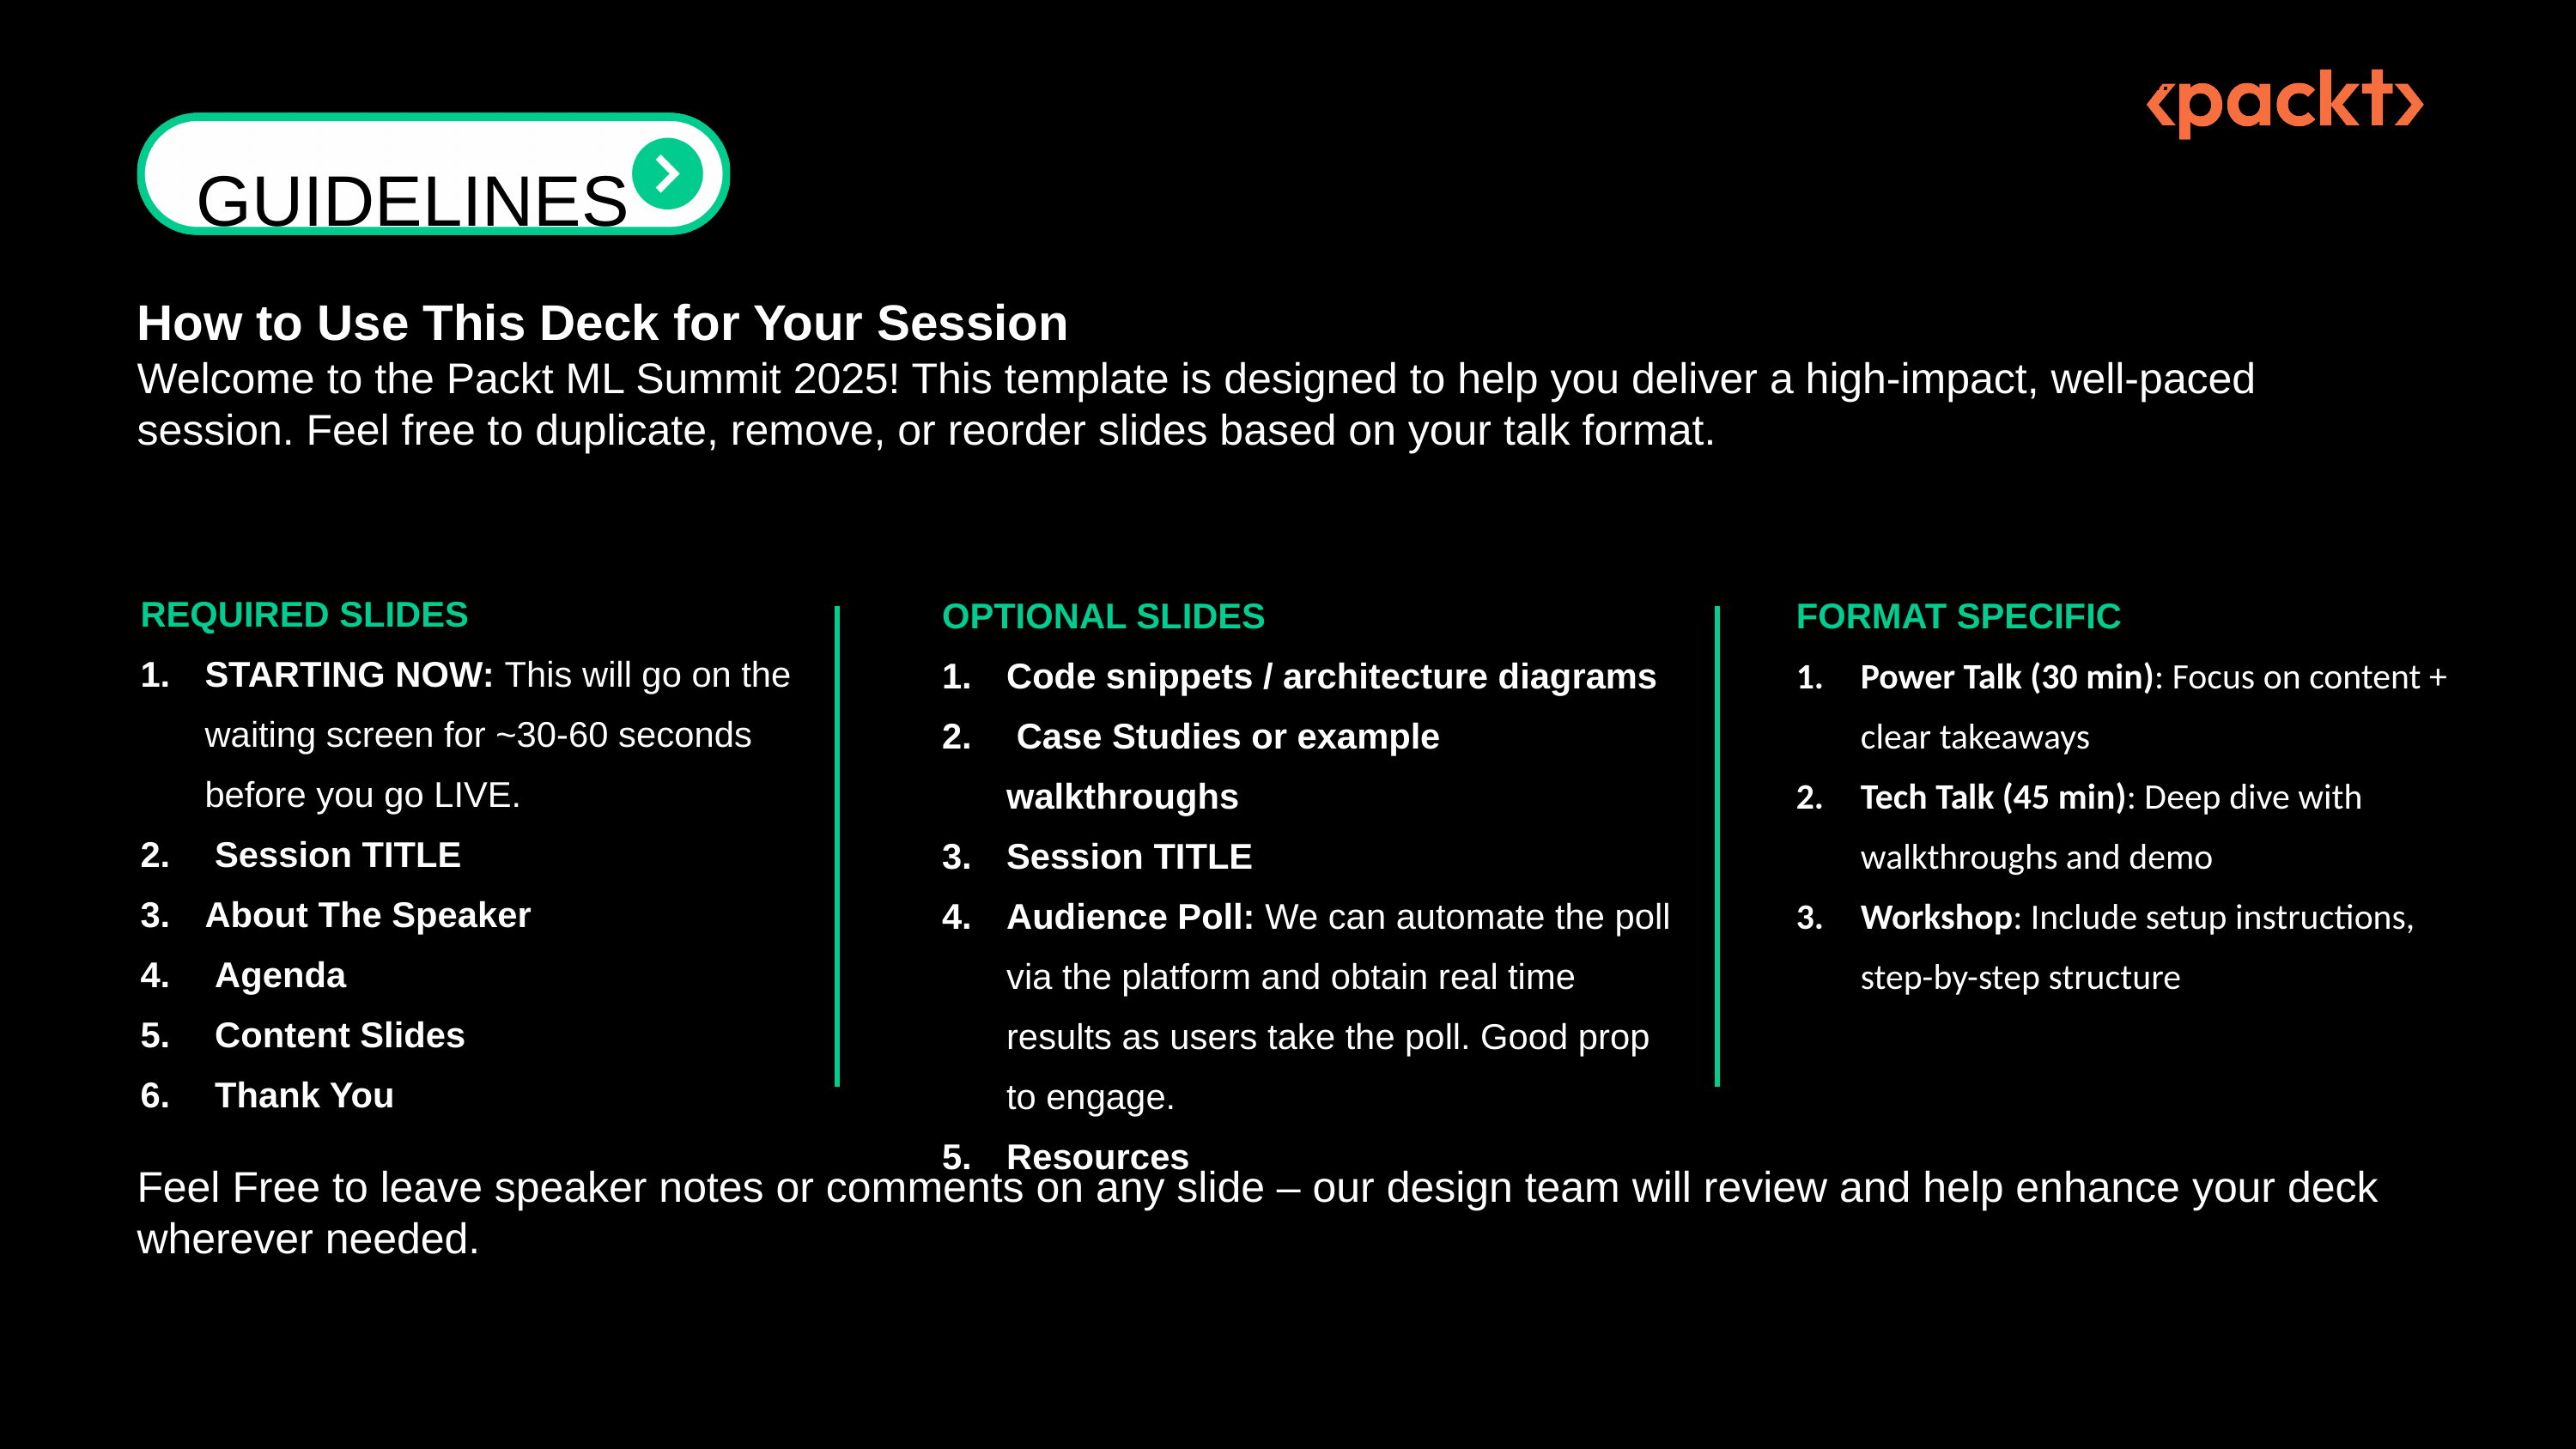

Feel free to leave speaker notes or inline comments on any slide—our design team will review them and help enhance your deck wherever needed.

Feel free to leave speaker notes or inline comments on any slide—our design team will review them and help enhance your deck wherever needed.

Feel free to leave speaker notes or inline comments on any slide—our design team will review them and help enhance your deck wherever needed.

GUIDELINES
How to Use This Deck for Your Session
Welcome to the Packt ML Summit 2025! This template is designed to help you deliver a high-impact, well-paced session. Feel free to duplicate, remove, or reorder slides based on your talk format.
REQUIRED SLIDES
STARTING NOW: This will go on the waiting screen for ~30-60 seconds before you go LIVE.
 Session TITLE
About The Speaker
 Agenda
 Content Slides
 Thank You
OPTIONAL SLIDES
Code snippets / architecture diagrams
 Case Studies or example walkthroughs
Session TITLE
Audience Poll: We can automate the poll via the platform and obtain real time results as users take the poll. Good prop to engage.
Resources
FORMAT SPECIFIC
Power Talk (30 min): Focus on content + clear takeaways
Tech Talk (45 min): Deep dive with walkthroughs and demo
Workshop: Include setup instructions, step-by-step structure

Feel Free to leave speaker notes or comments on any slide – our design team will review and help enhance your deck wherever needed.